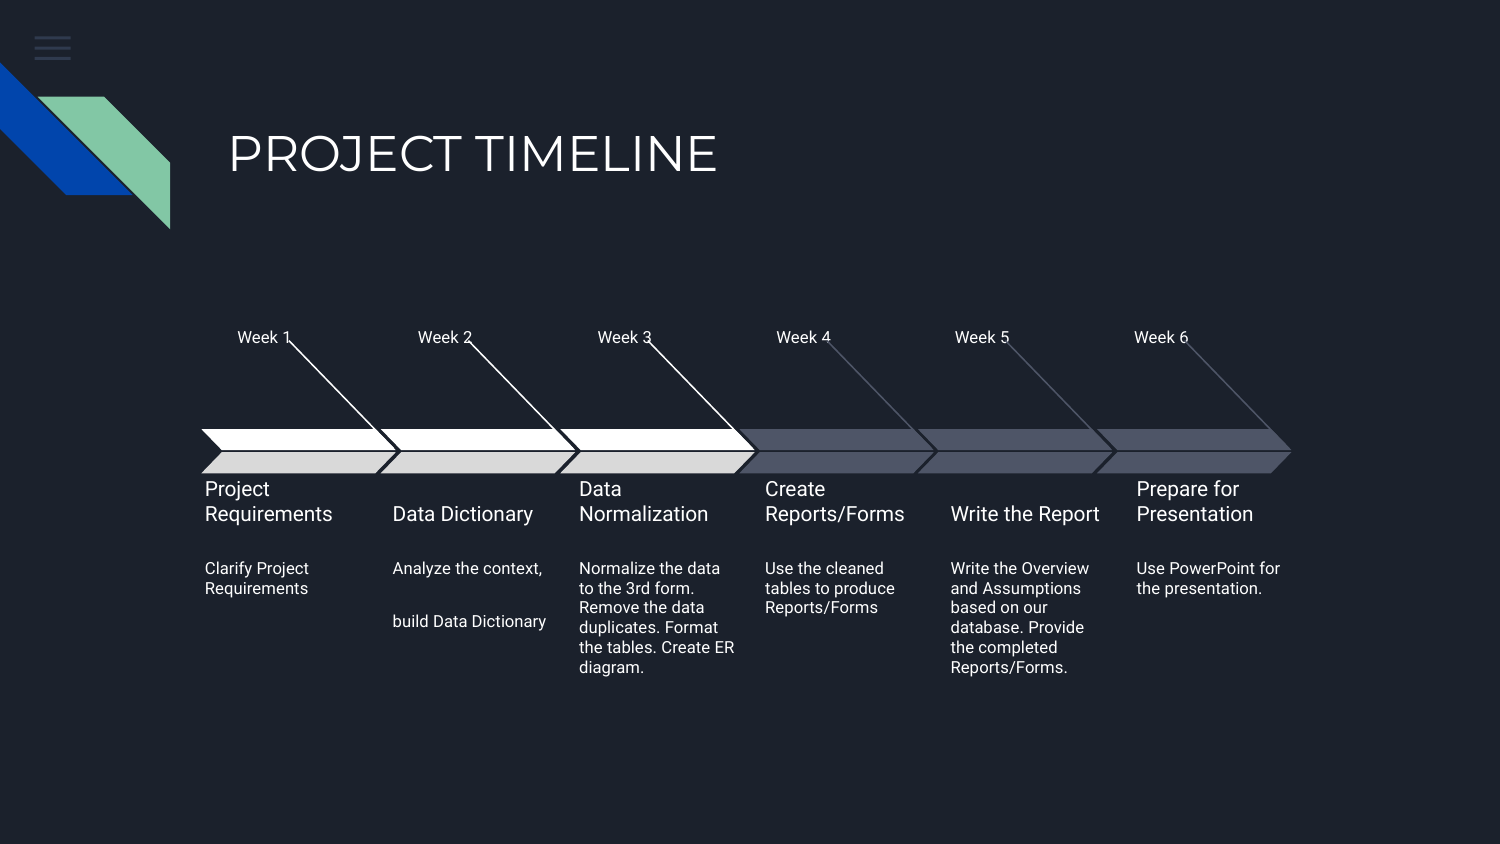

# PROJECT TIMELINE
Week 1

Week 2

Week 3

Week 4

Week 5

Week 6

Project Requirements
Data Dictionary
Data Normalization
Create Reports/Forms
Write the Report
Prepare for Presentation
Clarify Project Requirements
Analyze the context,
build Data Dictionary
Use the cleaned tables to produce Reports/Forms
Use PowerPoint for the presentation.
Write the Overview and Assumptions based on our database. Provide the completed Reports/Forms.
Normalize the data to the 3rd form. Remove the data duplicates. Format the tables. Create ER diagram.